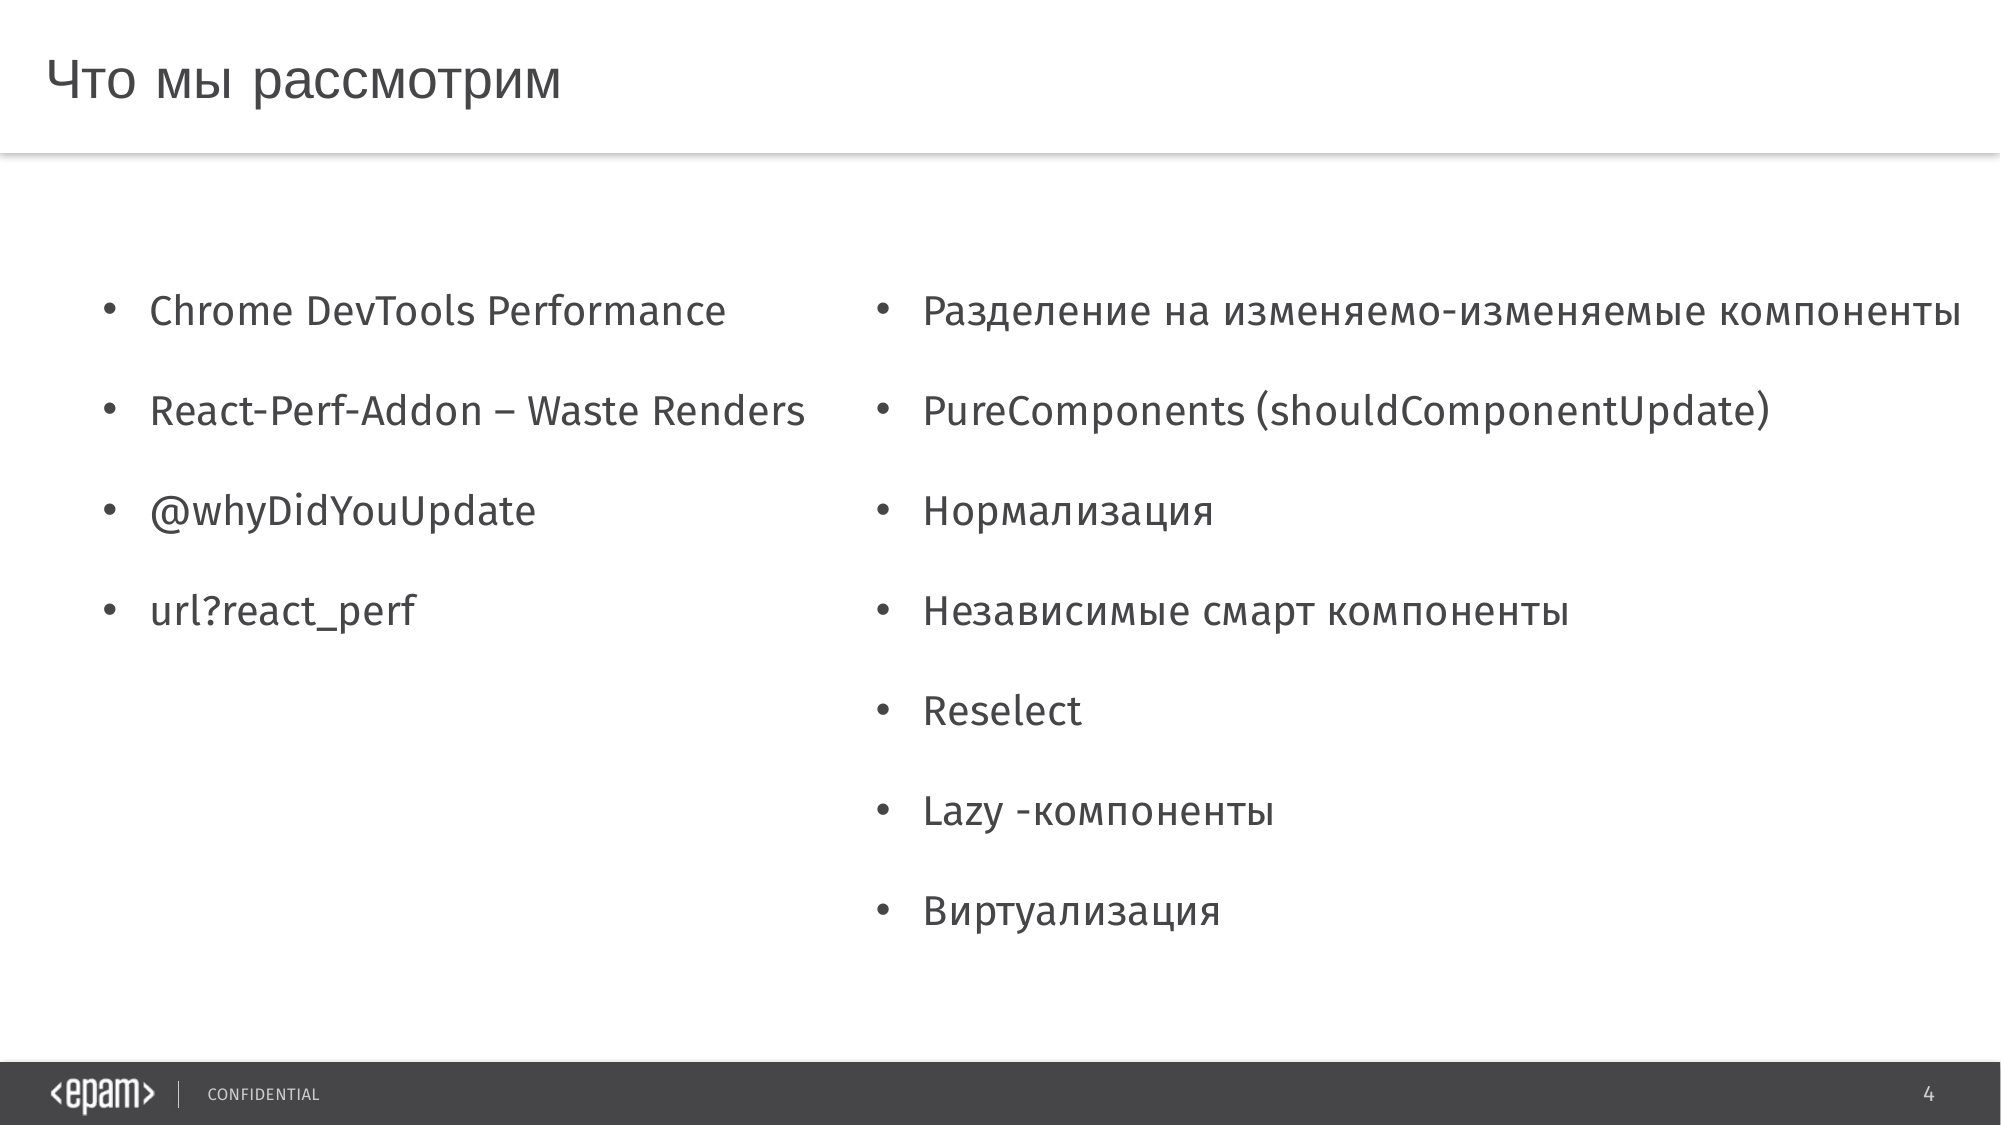

Что мы рассмотрим
Разделение на изменяемо-изменяемые компоненты
PureComponents (shouldComponentUpdate)
Нормализация
Независимые смарт компоненты
Reselect
Lazy -компоненты
Виртуализация
Chrome DevTools Performance
React-Perf-Addon – Waste Renders
@whyDidYouUpdate
url?react_perf